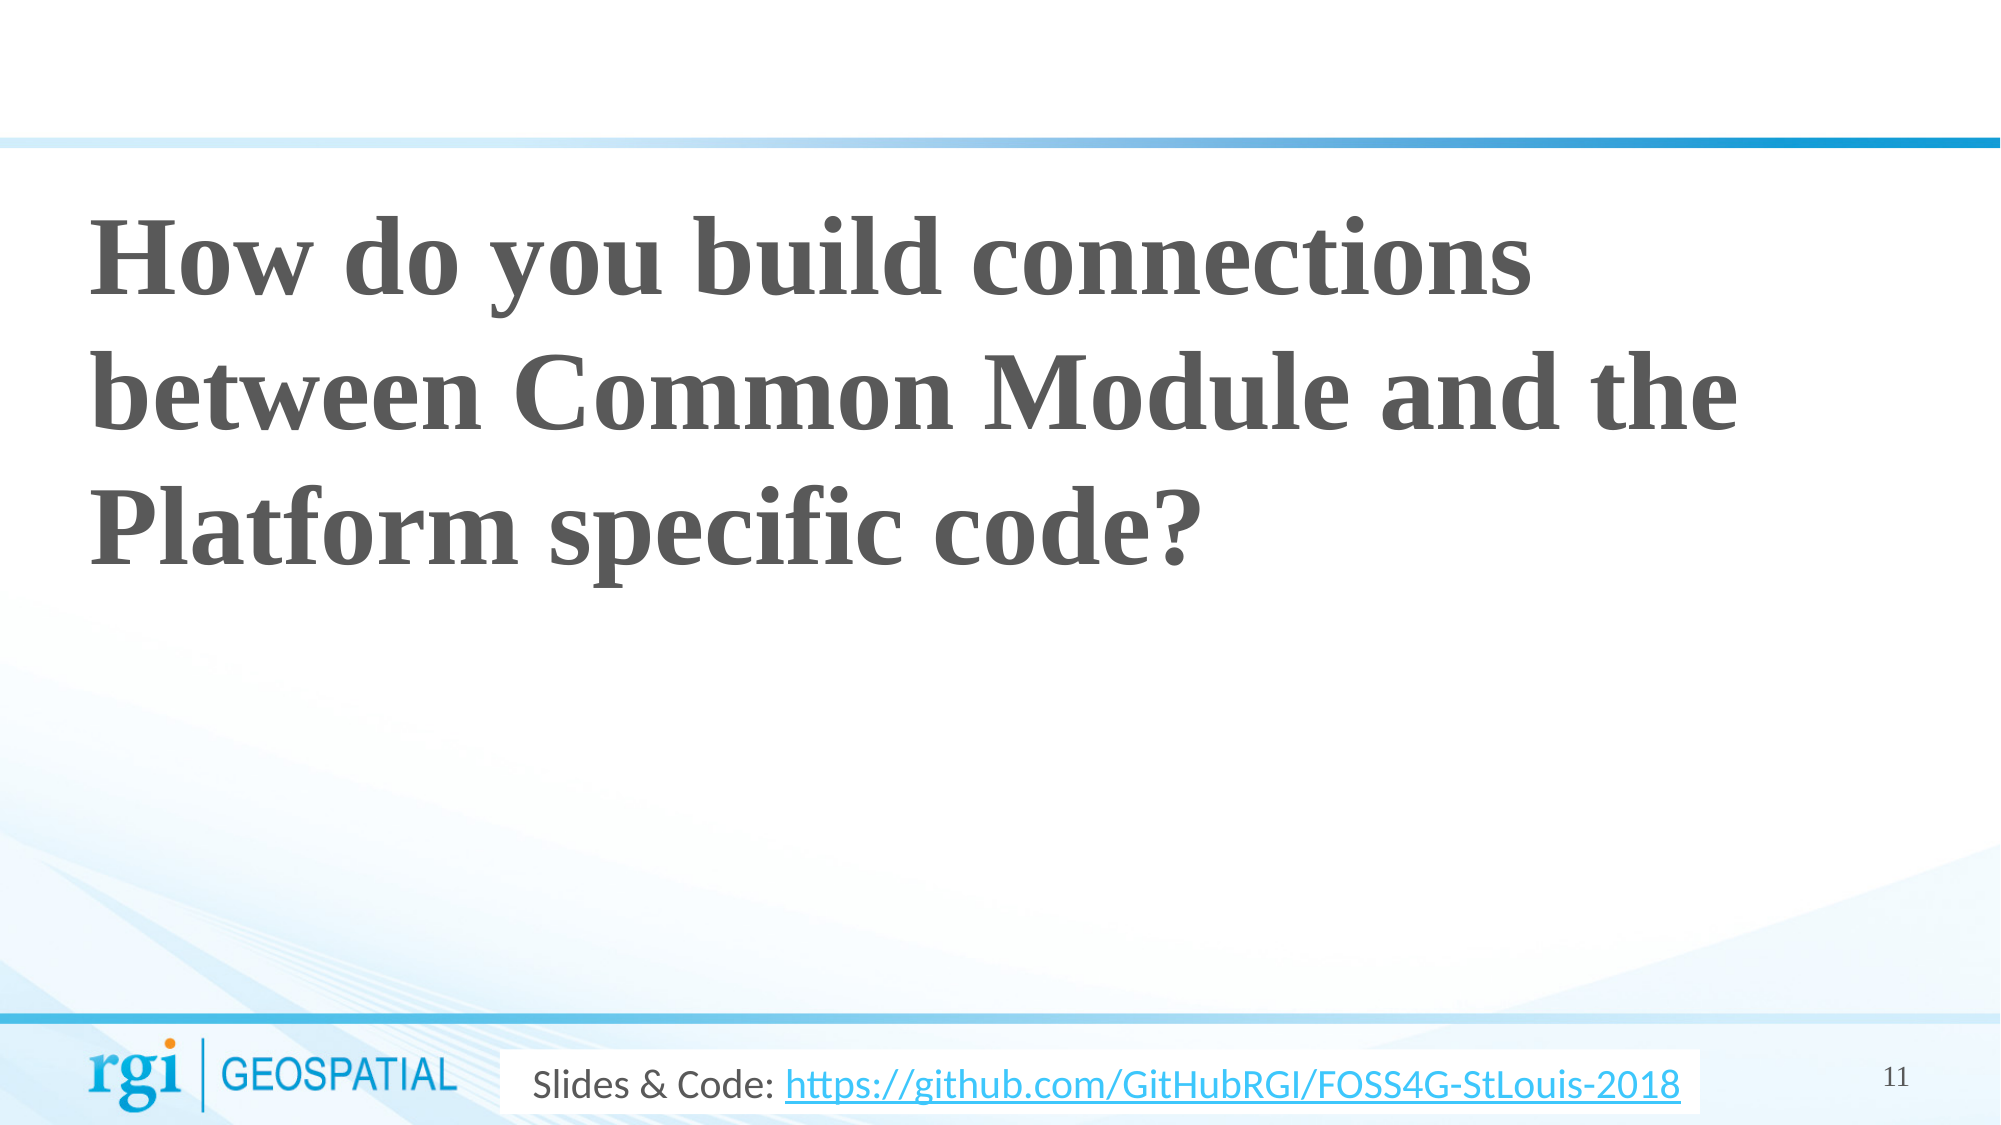

How do you build connections between Common Module and the Platform specific code?
Slides & Code: https://github.com/GitHubRGI/FOSS4G-StLouis-2018